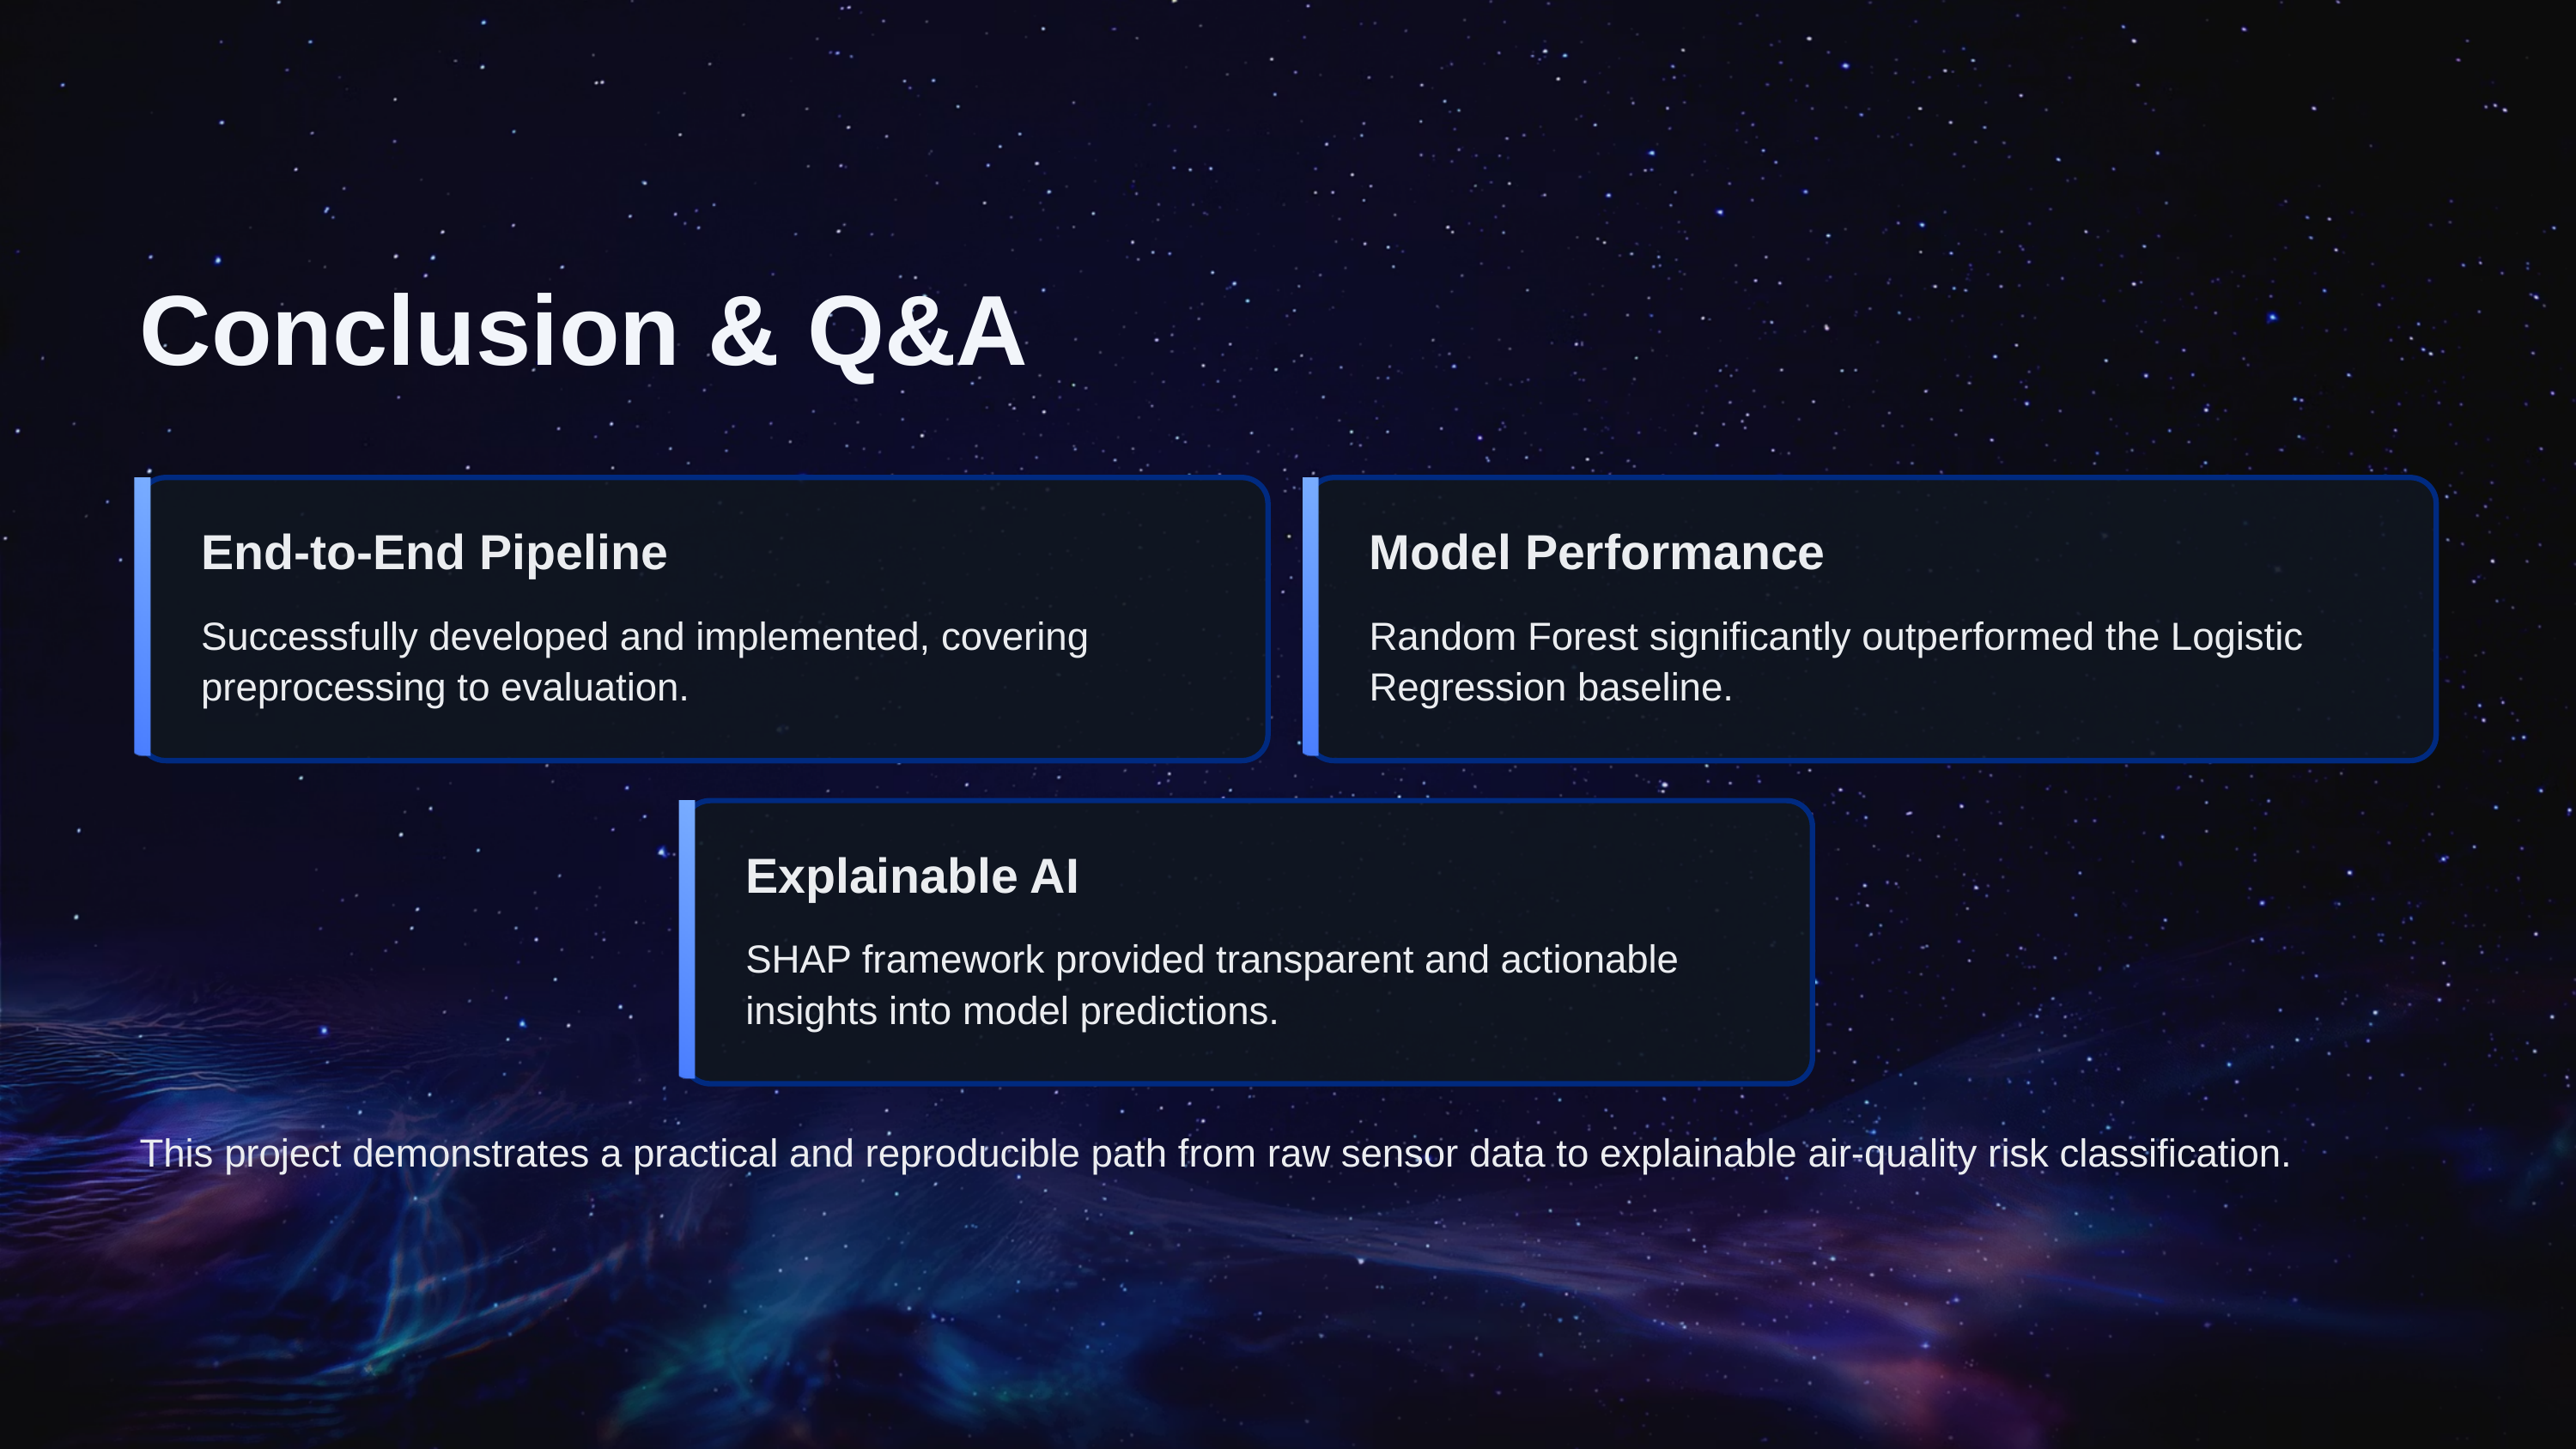

Conclusion & Q&A

End-to-End Pipeline
Model Performance
Successfully developed and implemented, covering preprocessing to evaluation.
Random Forest significantly outperformed the Logistic Regression baseline.

Explainable AI
SHAP framework provided transparent and actionable insights into model predictions.
This project demonstrates a practical and reproducible path from raw sensor data to explainable air-quality risk classification.